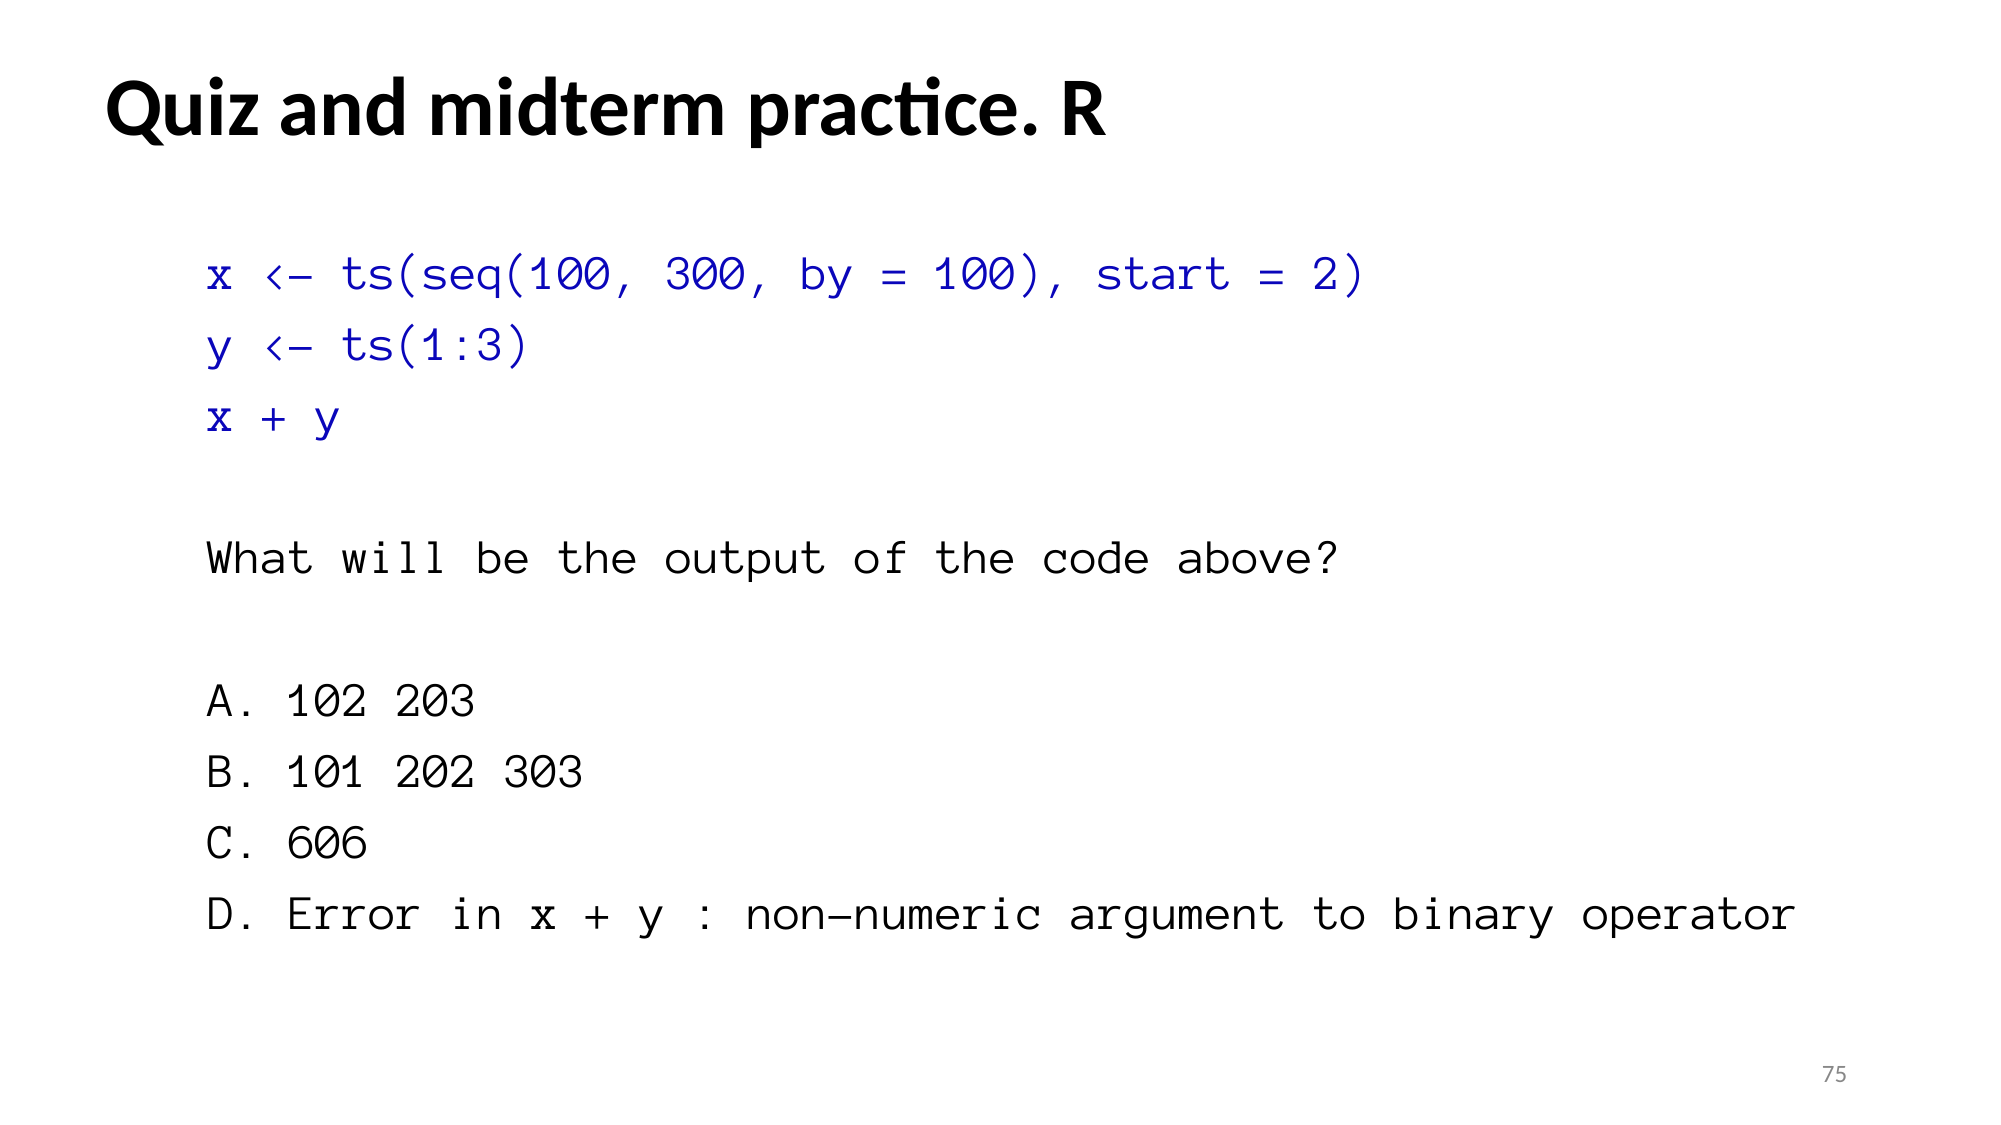

# Quiz and midterm practice. R
x <- ts(seq(100, 300, by = 100), start = 2)
y <- ts(1:3)
x + y

What will be the output of the code above?

A. 102 203
B. 101 202 303
C. 606
D. Error in x + y : non-numeric argument to binary operator
75